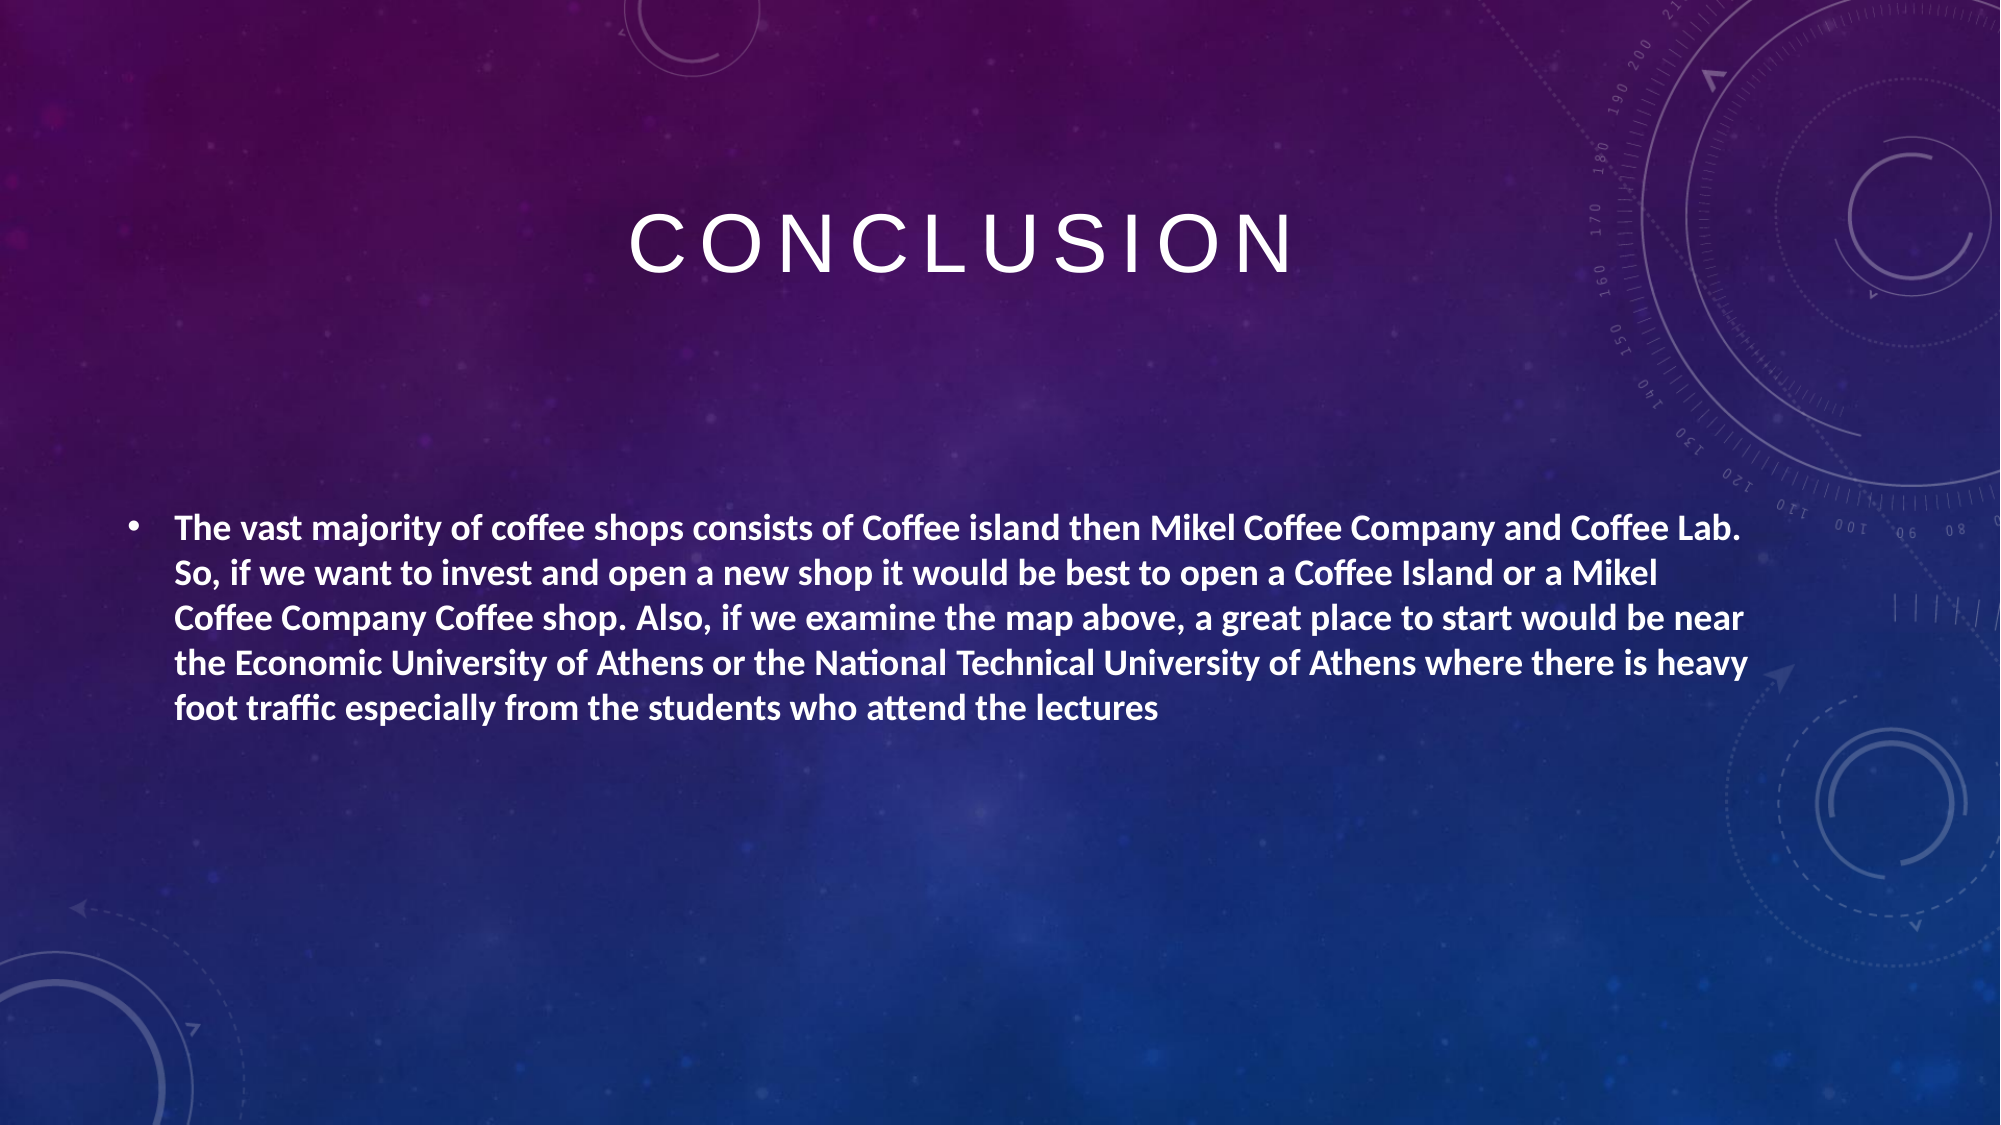

# CONCLUSION
The vast majority of coffee shops consists of Coffee island then Mikel Coffee Company and Coffee Lab.  So, if we want to invest and open a new shop it would be best to open a Coffee Island or a Mikel  Coffee Company Coffee shop. Also, if we examine the map above, a great place to start would be near  the Economic University of Athens or the National Technical University of Athens where there is heavy  foot traffic especially from the students who attend the lectures